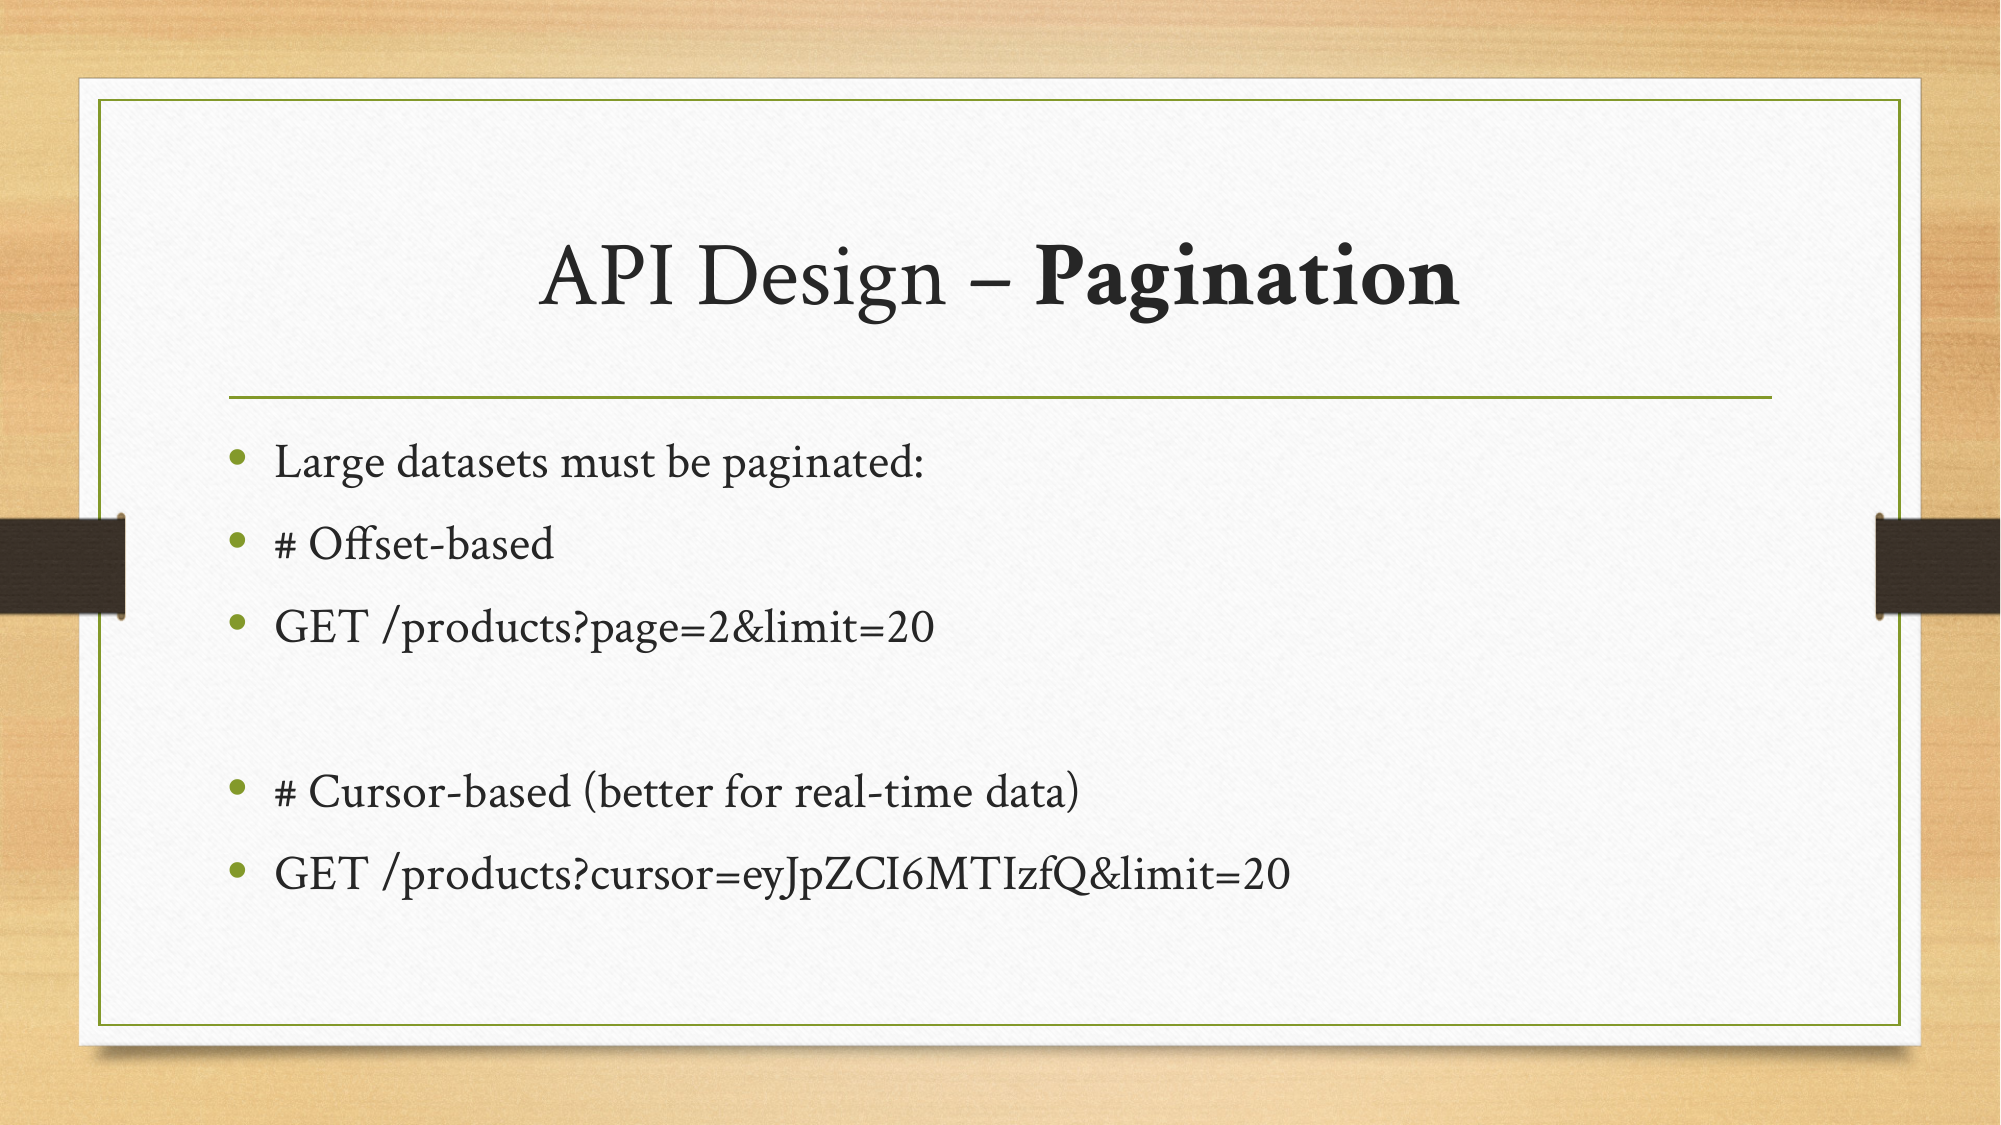

# API Design – Pagination
Large datasets must be paginated:
# Offset-based
GET /products?page=2&limit=20

# Cursor-based (better for real-time data)
GET /products?cursor=eyJpZCI6MTIzfQ&limit=20